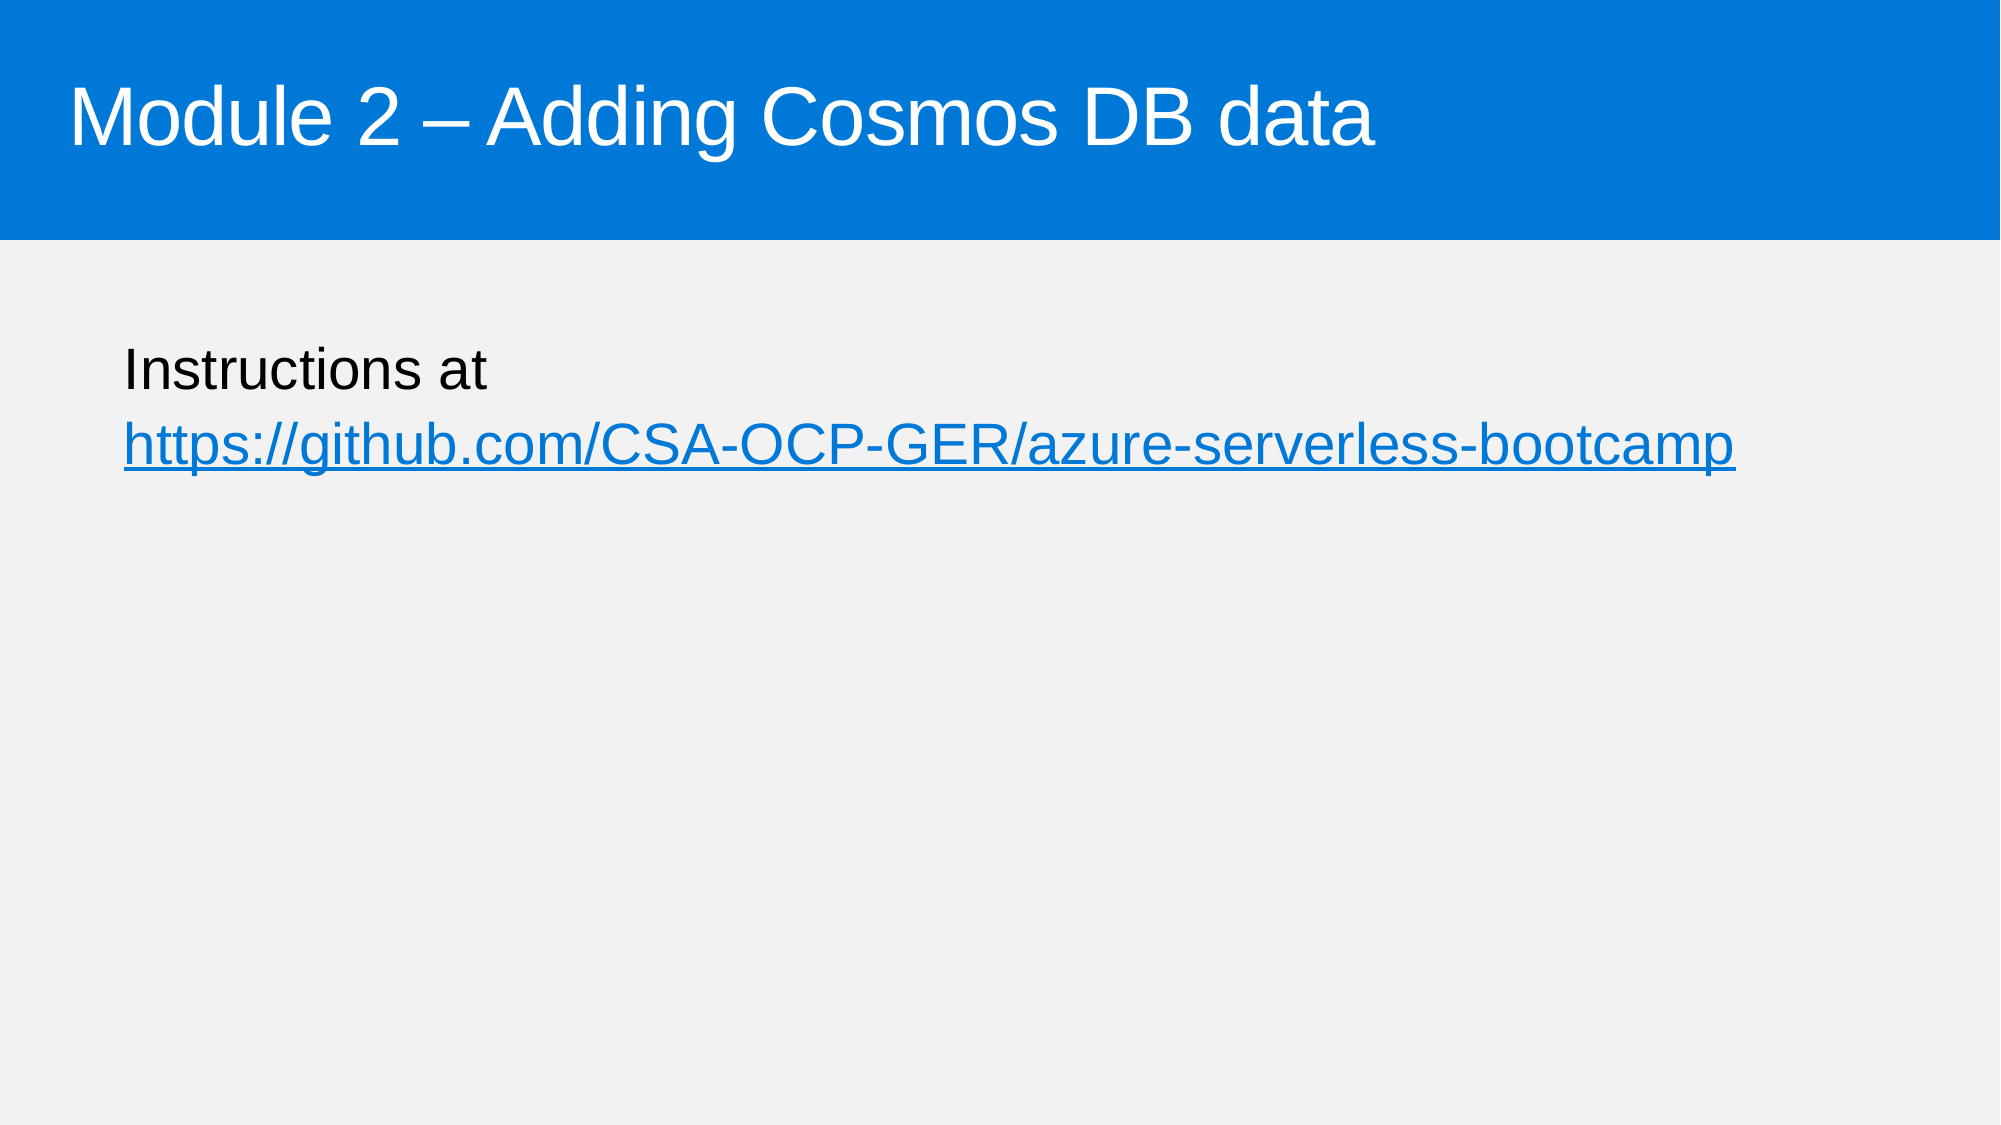

# Module 2 – Adding Cosmos DB data
Instructions at
https://github.com/CSA-OCP-GER/azure-serverless-bootcamp